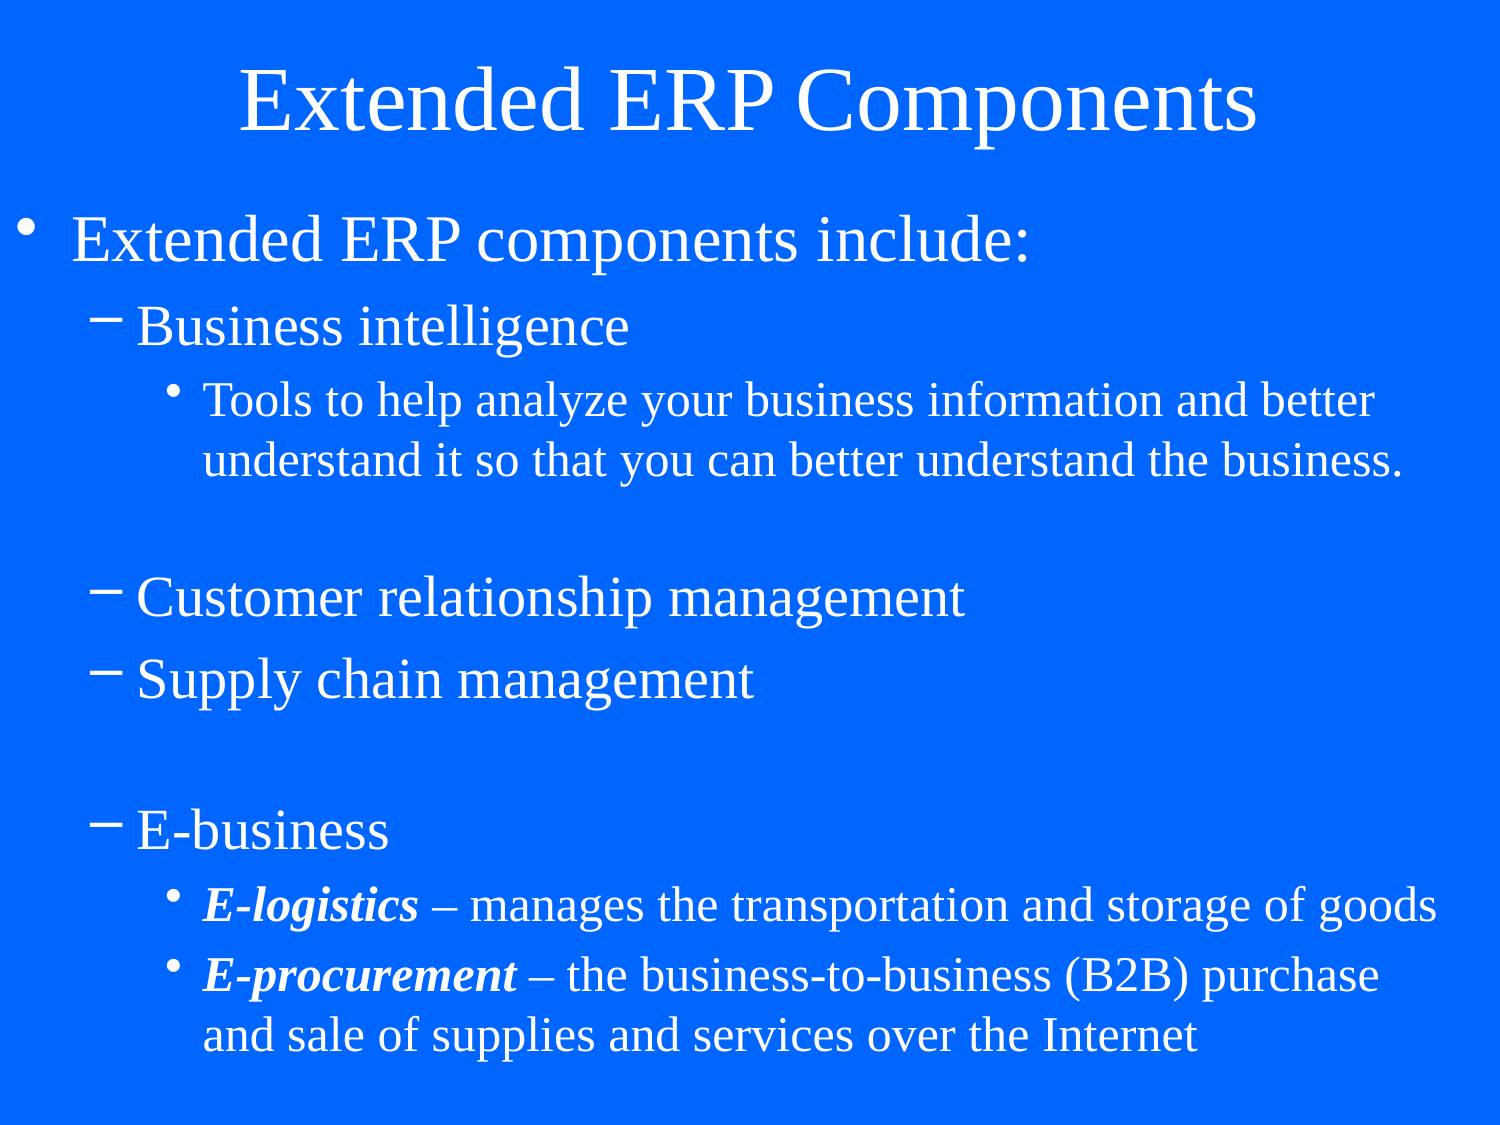

# Extended ERP Components
Extended ERP components include:
Business intelligence
Tools to help analyze your business information and better understand it so that you can better understand the business.
Customer relationship management
Supply chain management
E-business
E-logistics – manages the transportation and storage of goods
E-procurement – the business-to-business (B2B) purchase and sale of supplies and services over the Internet